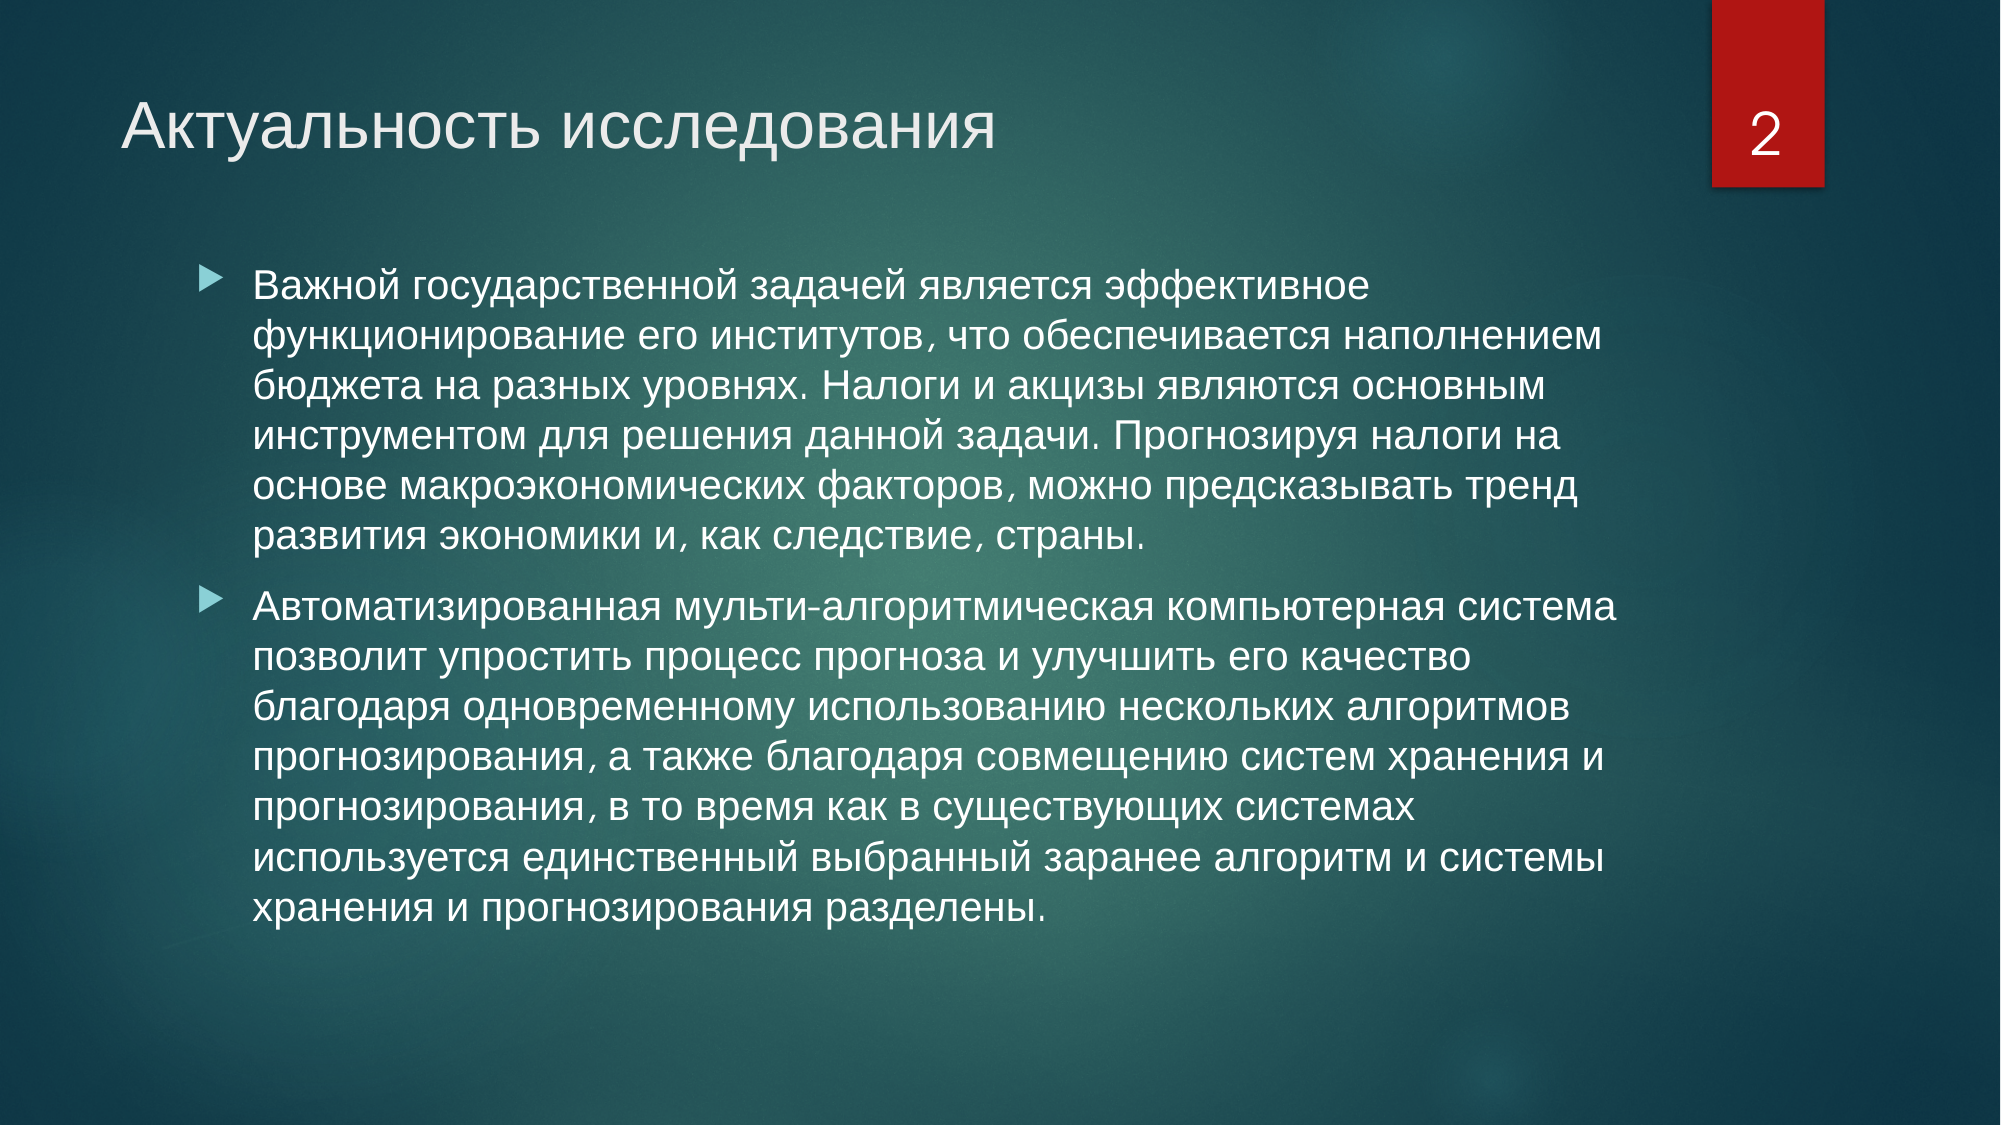

2
# Актуальность исследования
Важной государственной задачей является эффективное функционирование его институтов, что обеспечивается наполнением бюджета на разных уровнях. Налоги и акцизы являются основным инструментом для решения данной задачи. Прогнозируя налоги на основе макроэкономических факторов, можно предсказывать тренд развития экономики и, как следствие, страны.
Автоматизированная мульти-алгоритмическая компьютерная система позволит упростить процесс прогноза и улучшить его качество благодаря одновременному использованию нескольких алгоритмов прогнозирования, а также благодаря совмещению систем хранения и прогнозирования, в то время как в существующих системах используется единственный выбранный заранее алгоритм и системы хранения и прогнозирования разделены.